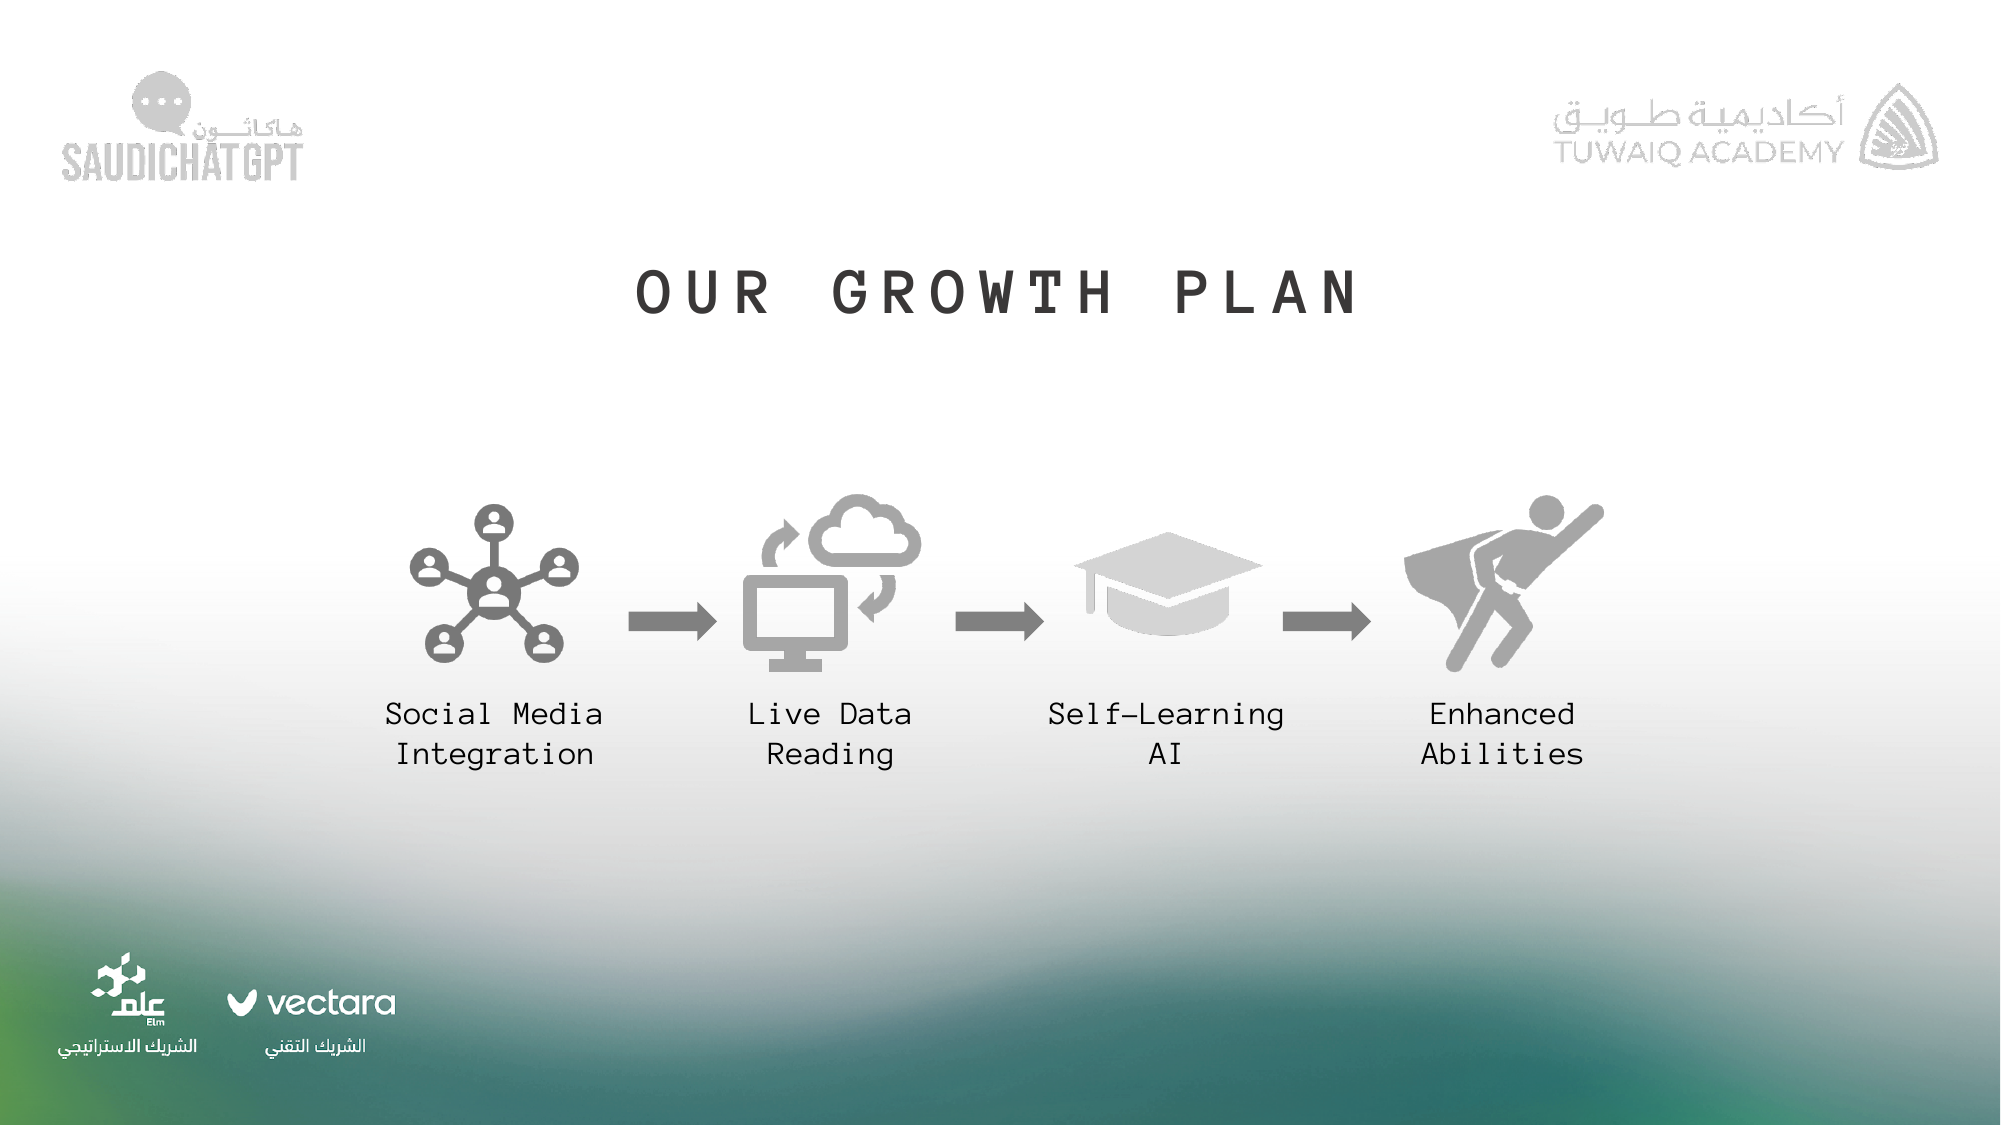

OUR GROWTH PLAN

Social Media Integration
Live Data Reading
Self-Learning AI
Enhanced Abilities